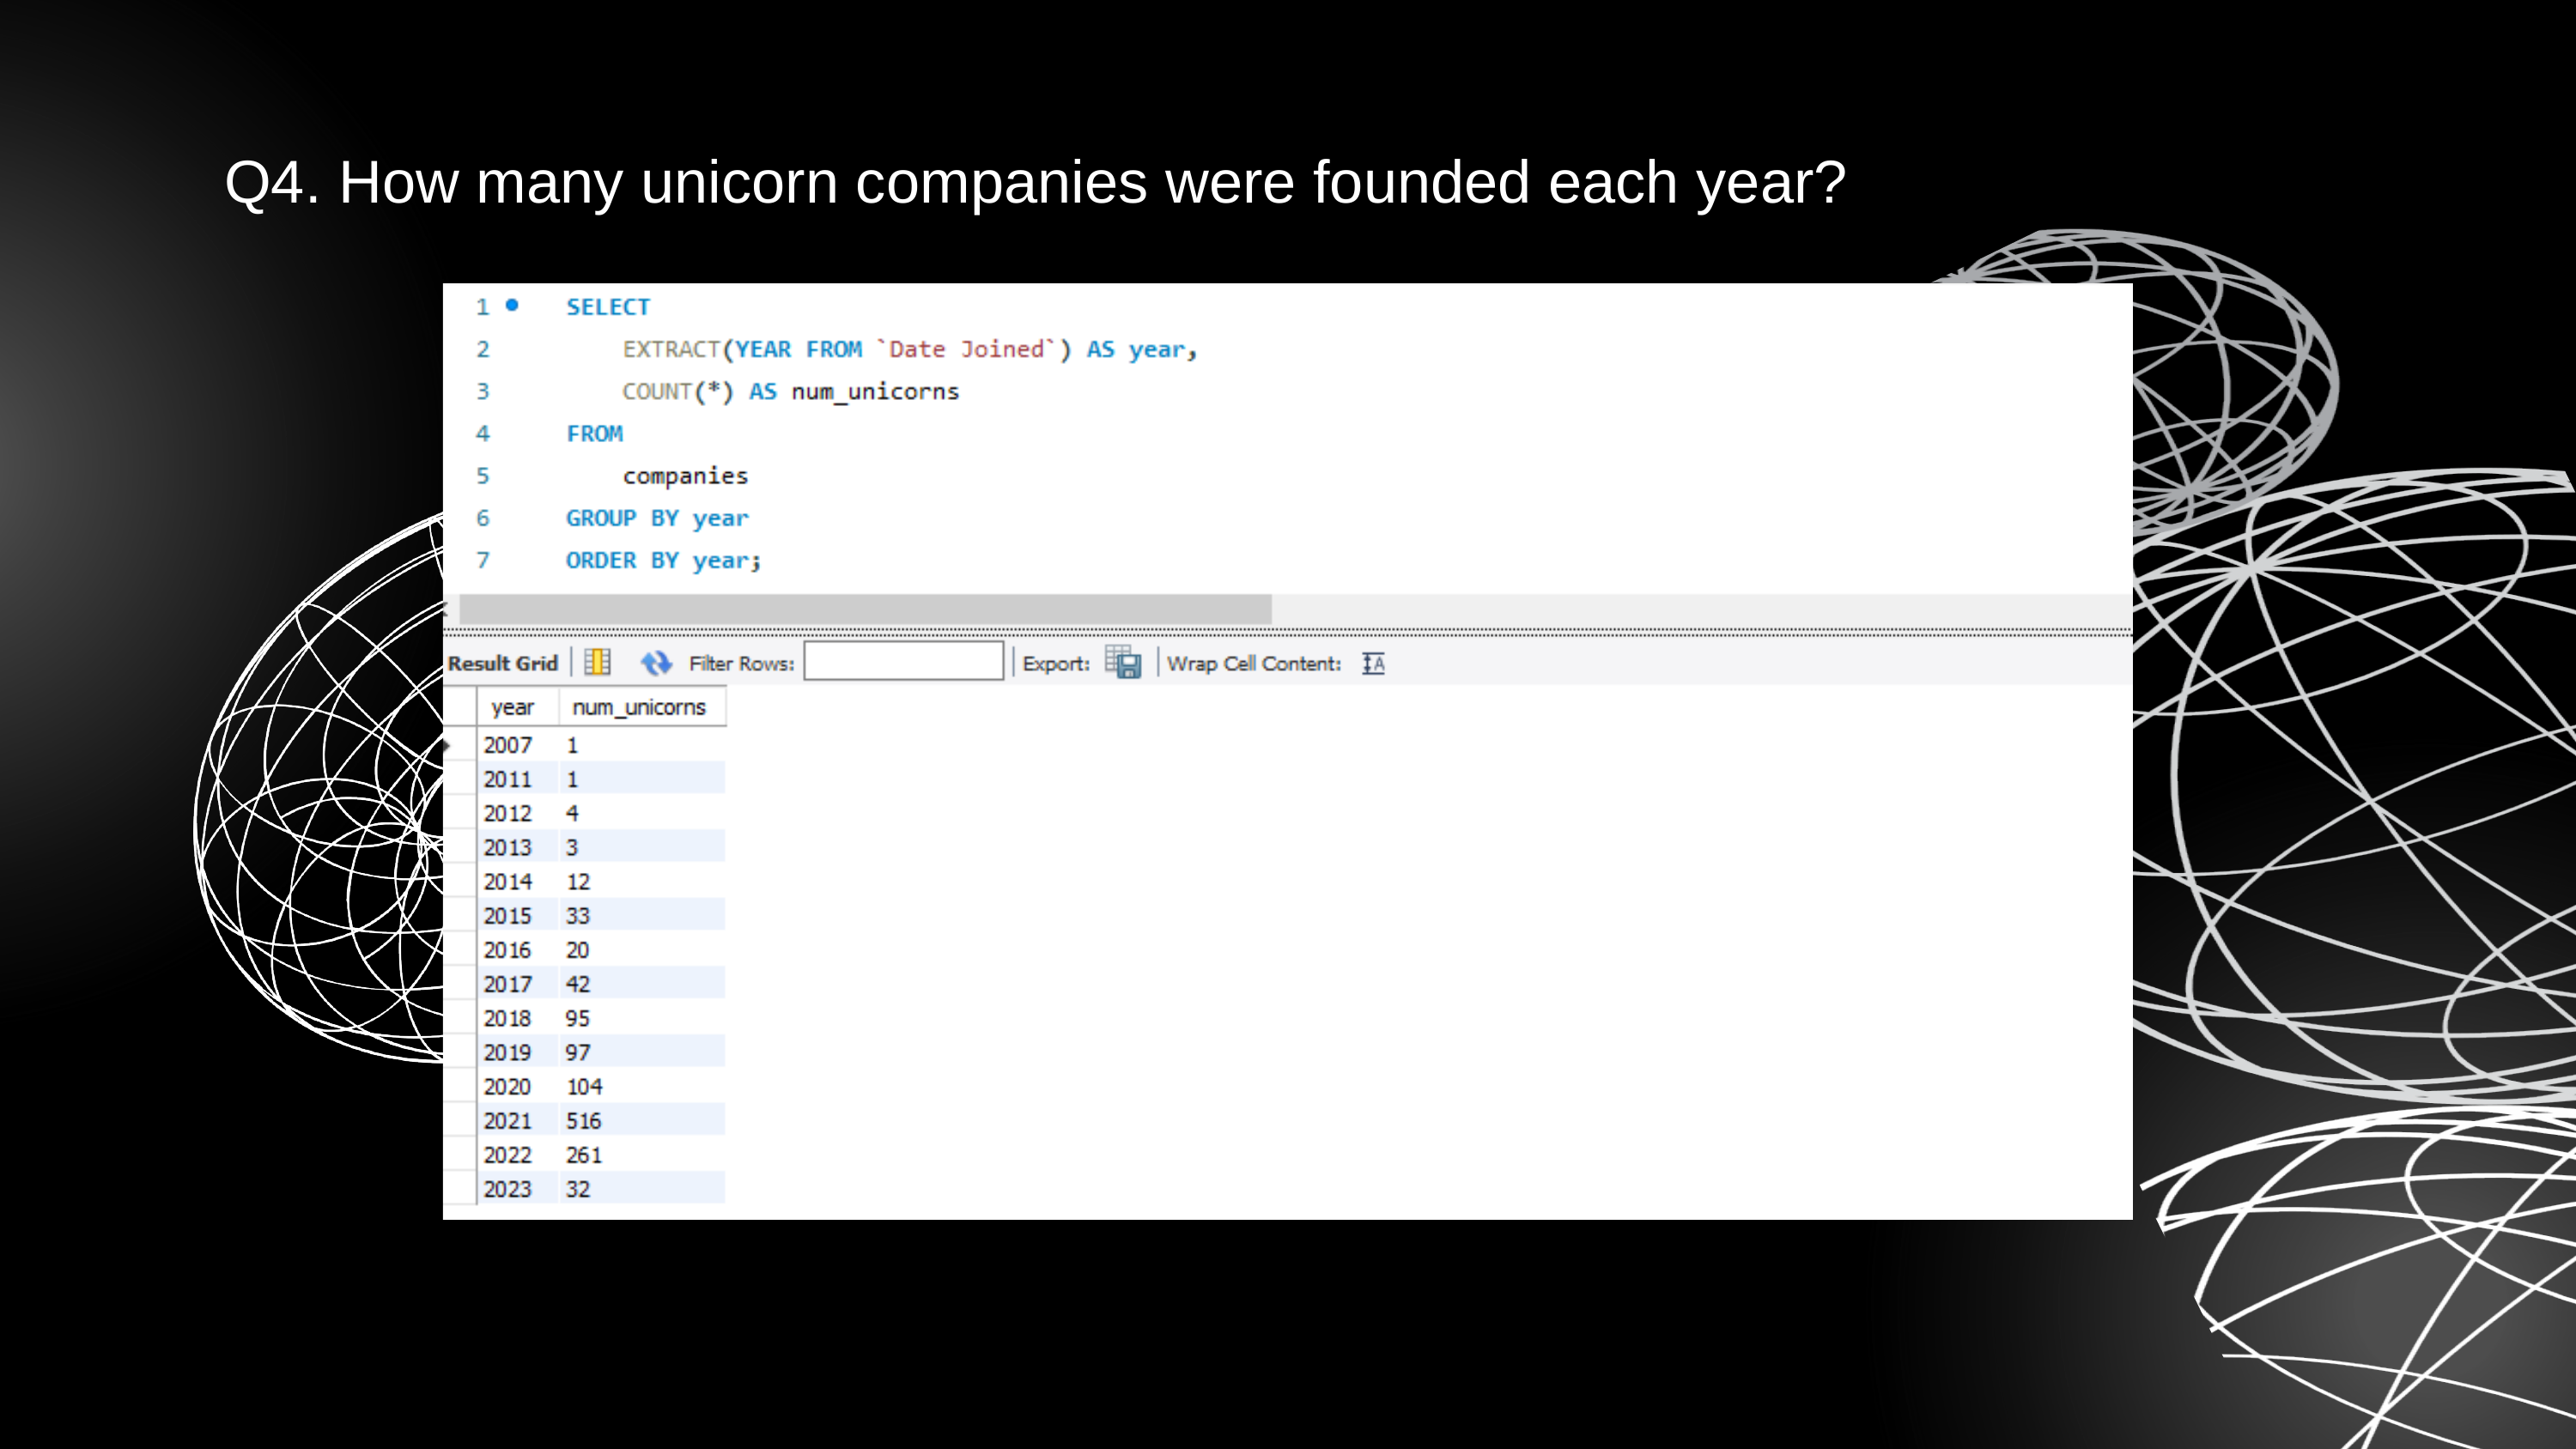

Q4. How many unicorn companies were founded each year?